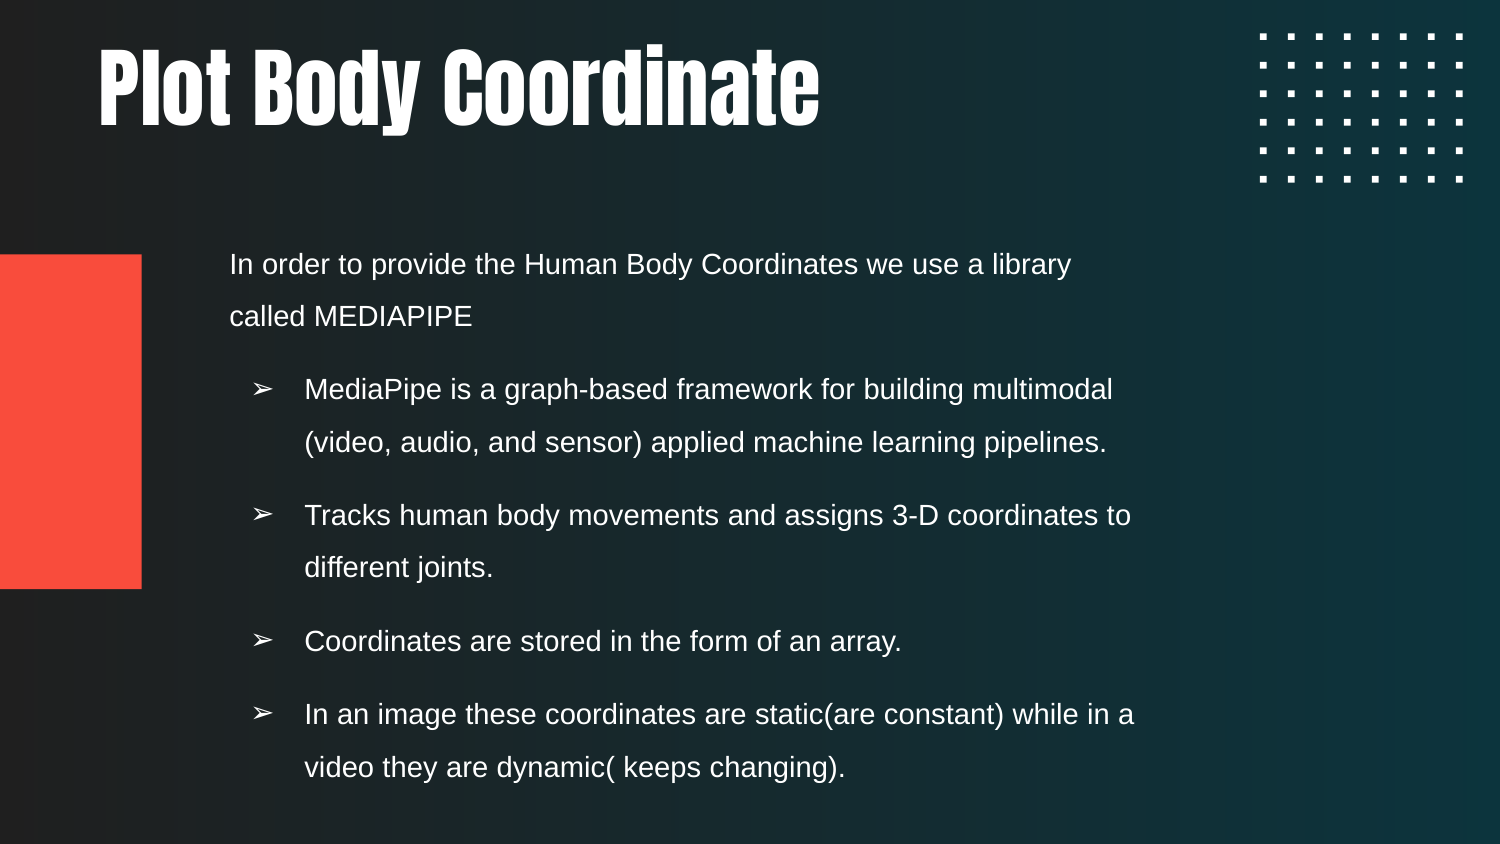

# Plot Body Coordinate

In order to provide the Human Body Coordinates we use a library called MEDIAPIPE
MediaPipe is a graph-based framework for building multimodal (video, audio, and sensor) applied machine learning pipelines.
Tracks human body movements and assigns 3-D coordinates to different joints.
Coordinates are stored in the form of an array.
In an image these coordinates are static(are constant) while in a video they are dynamic( keeps changing).